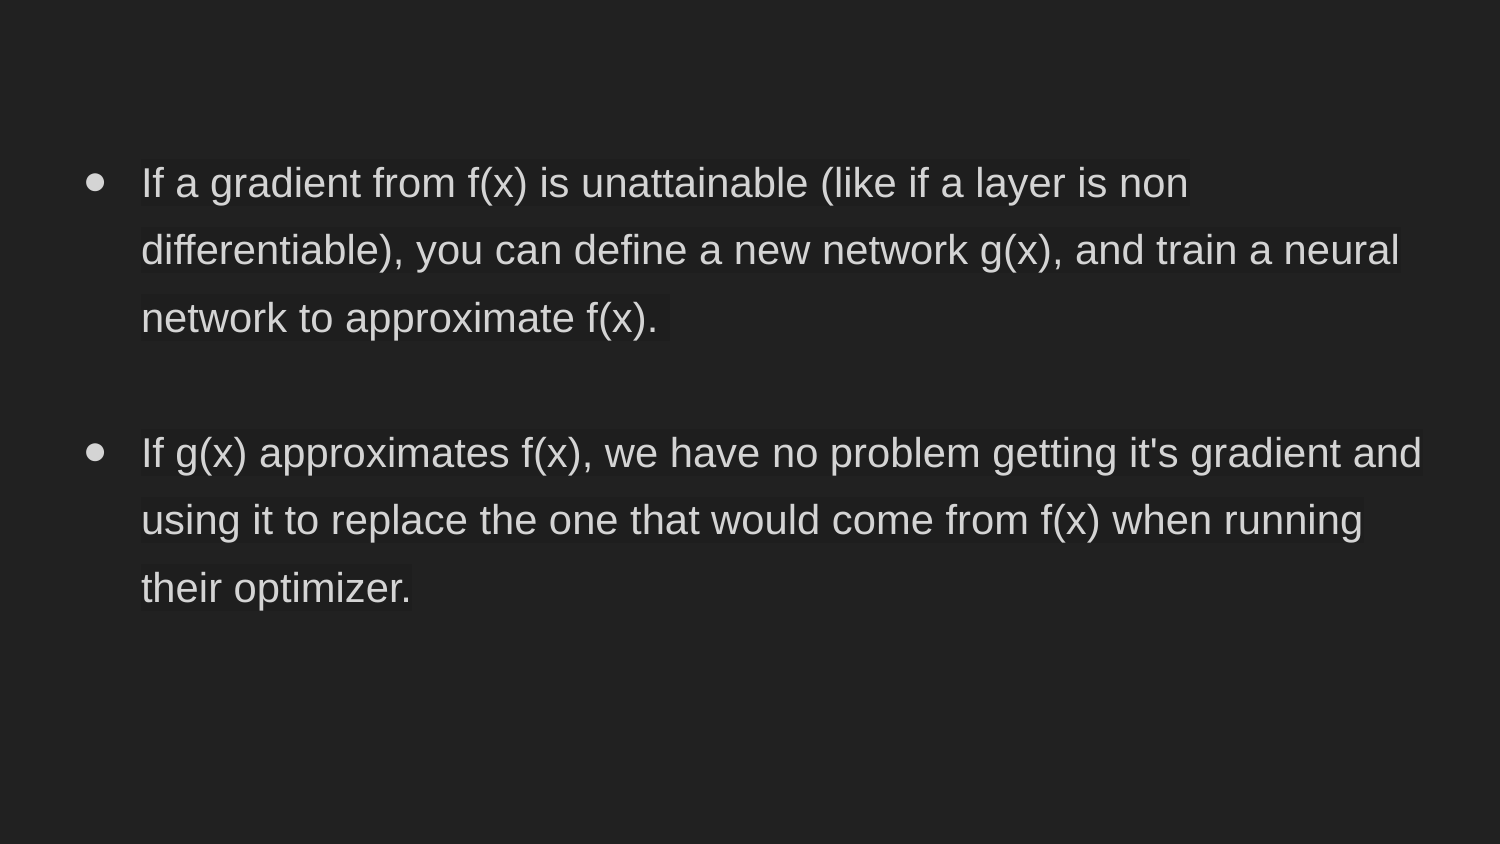

# If a gradient from f(x) is unattainable (like if a layer is non differentiable), you can define a new network g(x), and train a neural network to approximate f(x).

If g(x) approximates f(x), we have no problem getting it's gradient and using it to replace the one that would come from f(x) when running their optimizer.